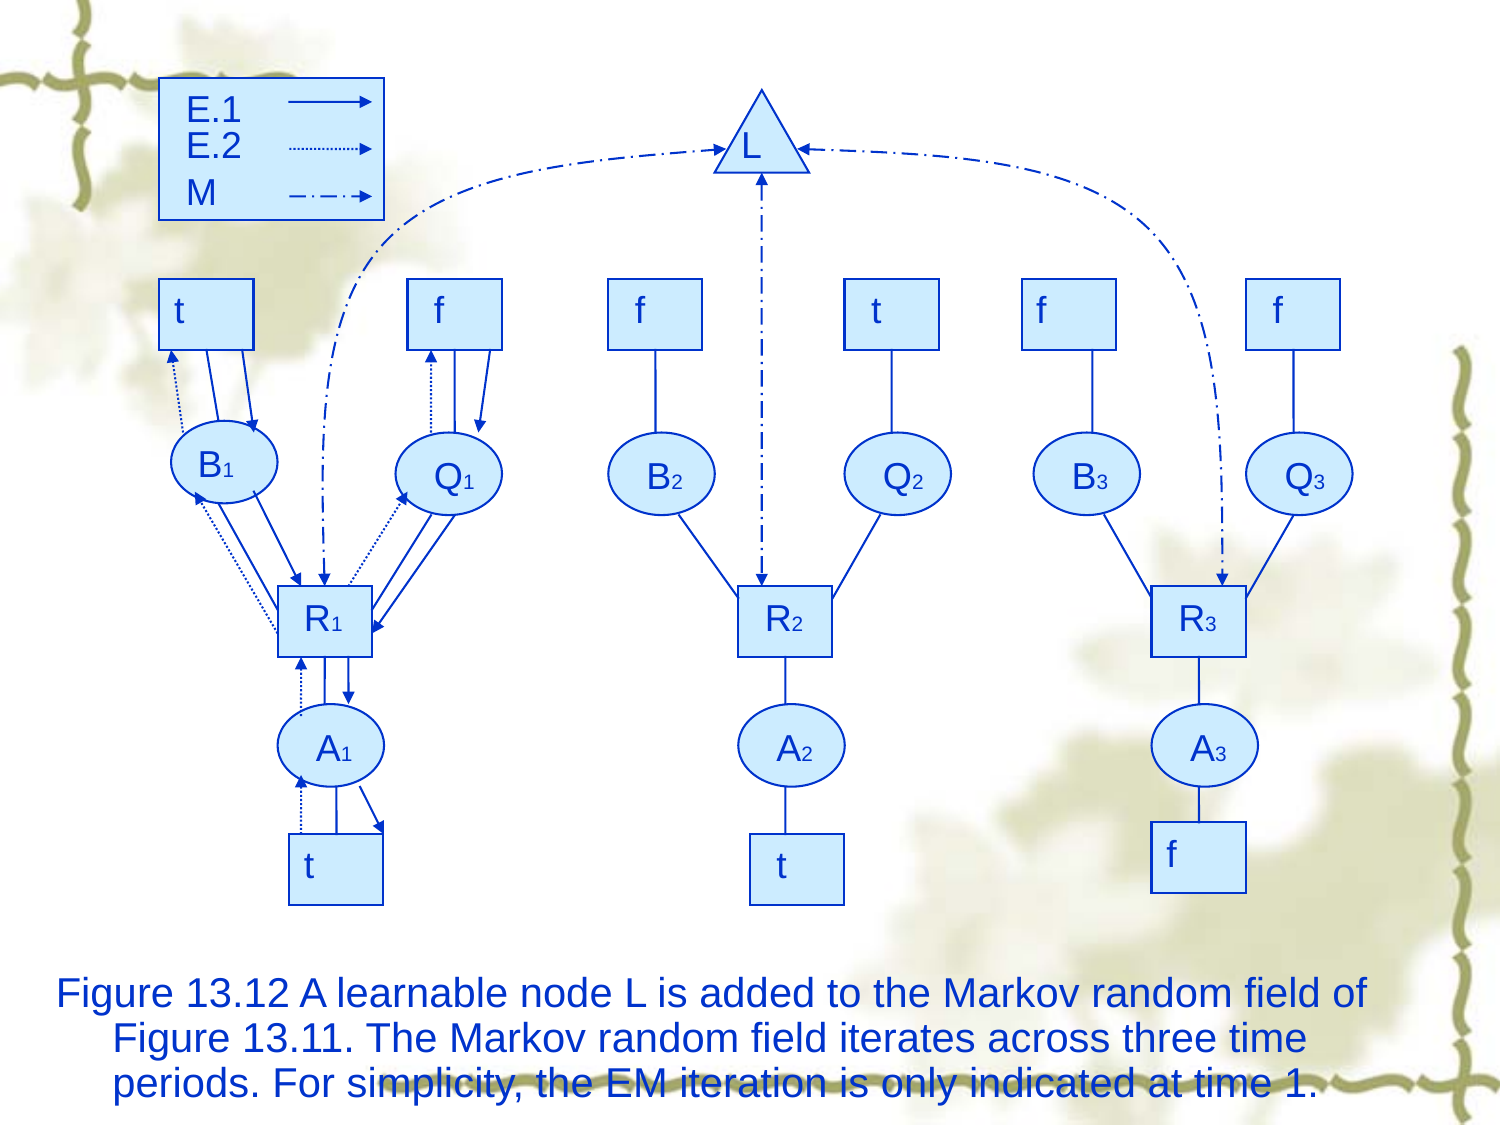

E.1
E.2
L
M
t
f
f
t
f
f
B1
Q1
B2
Q2
B3
Q3
R1
R2
R3
A1
A2
A3
f
t
t
Figure 13.12 A learnable node L is added to the Markov random field of Figure 13.11. The Markov random field iterates across three time periods. For simplicity, the EM iteration is only indicated at time 1.